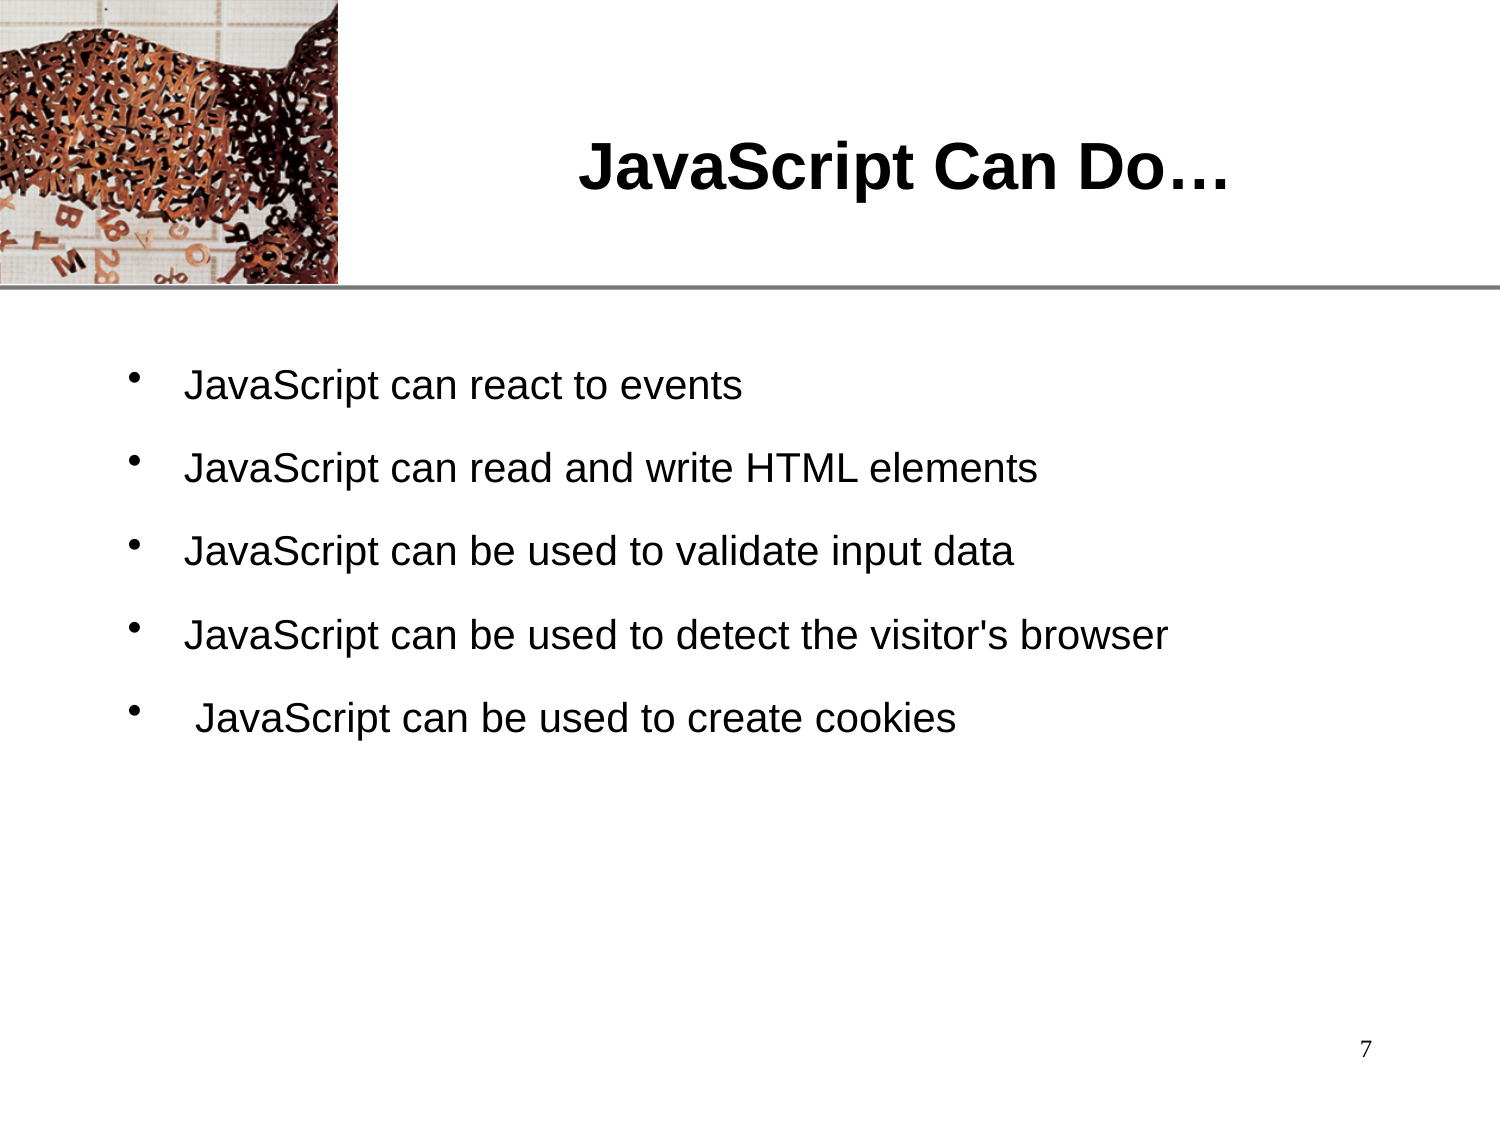

# JavaScript Can Do…
JavaScript can react to events
JavaScript can read and write HTML elements
JavaScript can be used to validate input data
JavaScript can be used to detect the visitor's browser
 JavaScript can be used to create cookies

7